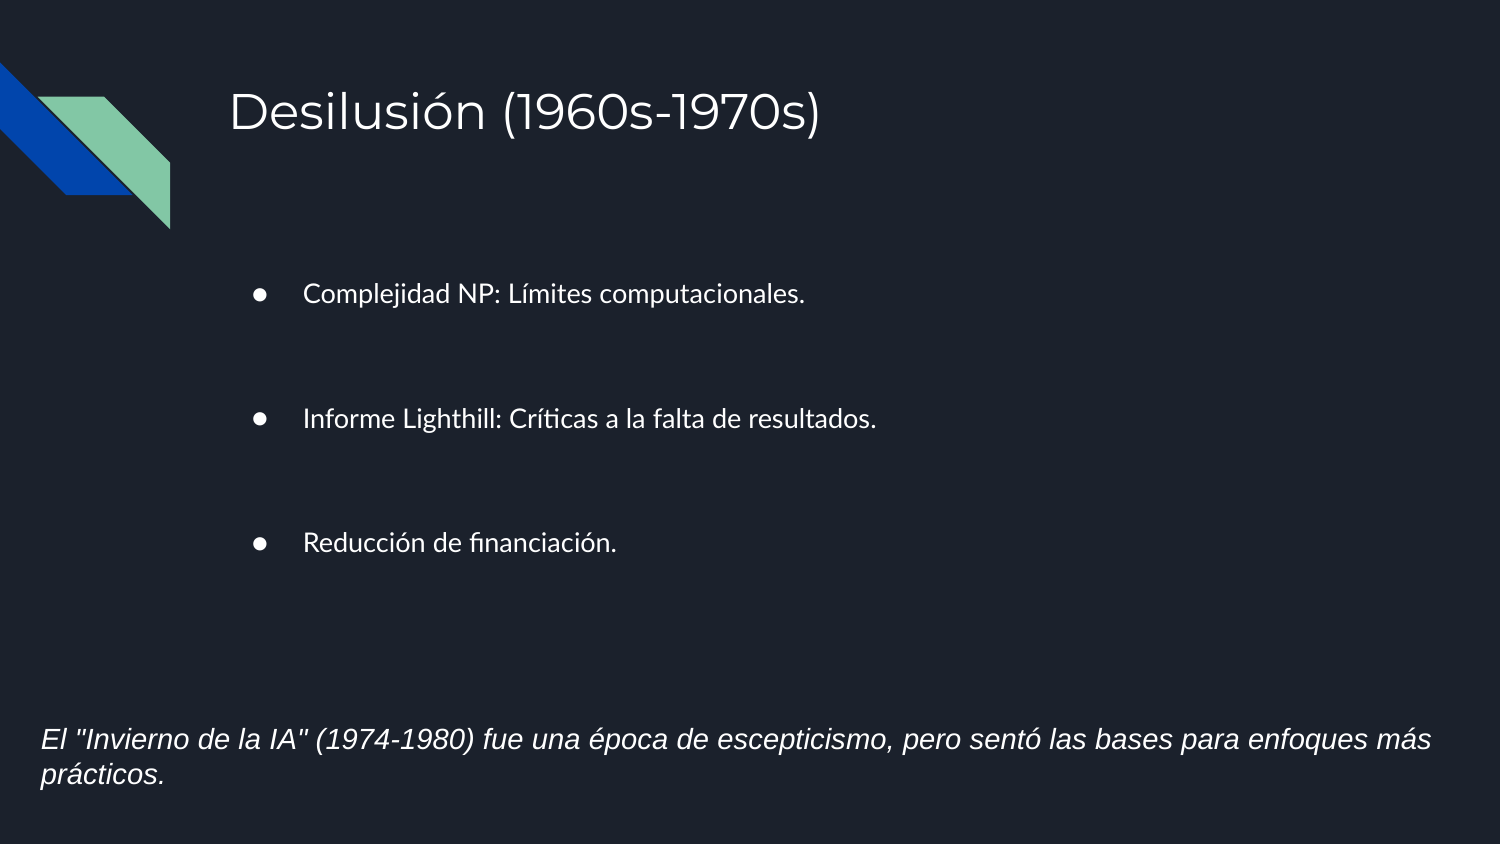

# Desilusión (1960s-1970s)
Complejidad NP: Límites computacionales.

Informe Lighthill: Críticas a la falta de resultados.

Reducción de financiación.
El "Invierno de la IA" (1974-1980) fue una época de escepticismo, pero sentó las bases para enfoques más prácticos.